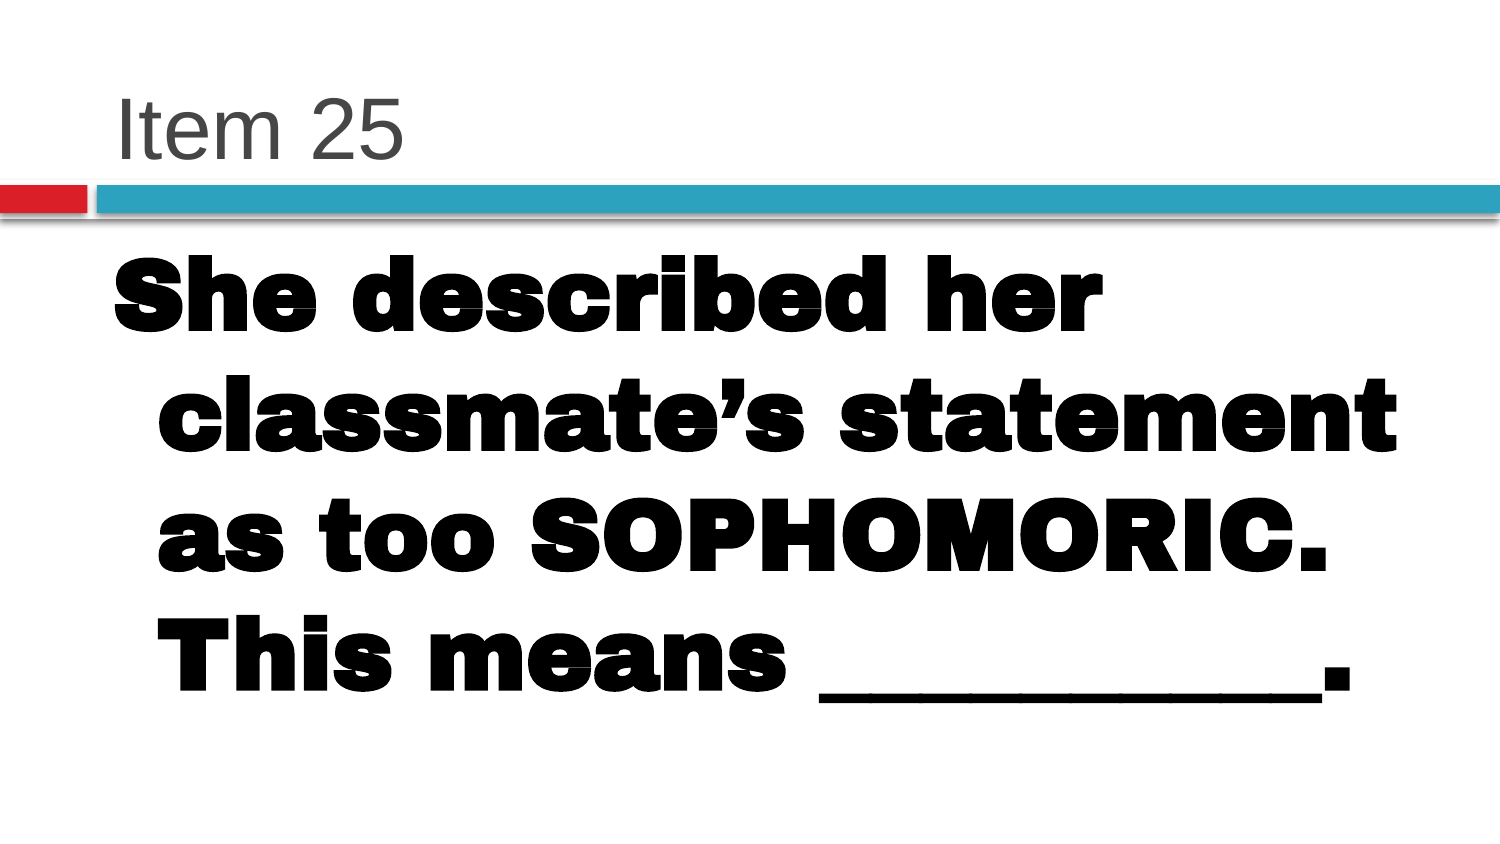

# Item 25
She described her classmate’s statement as too SOPHOMORIC. This means __________.